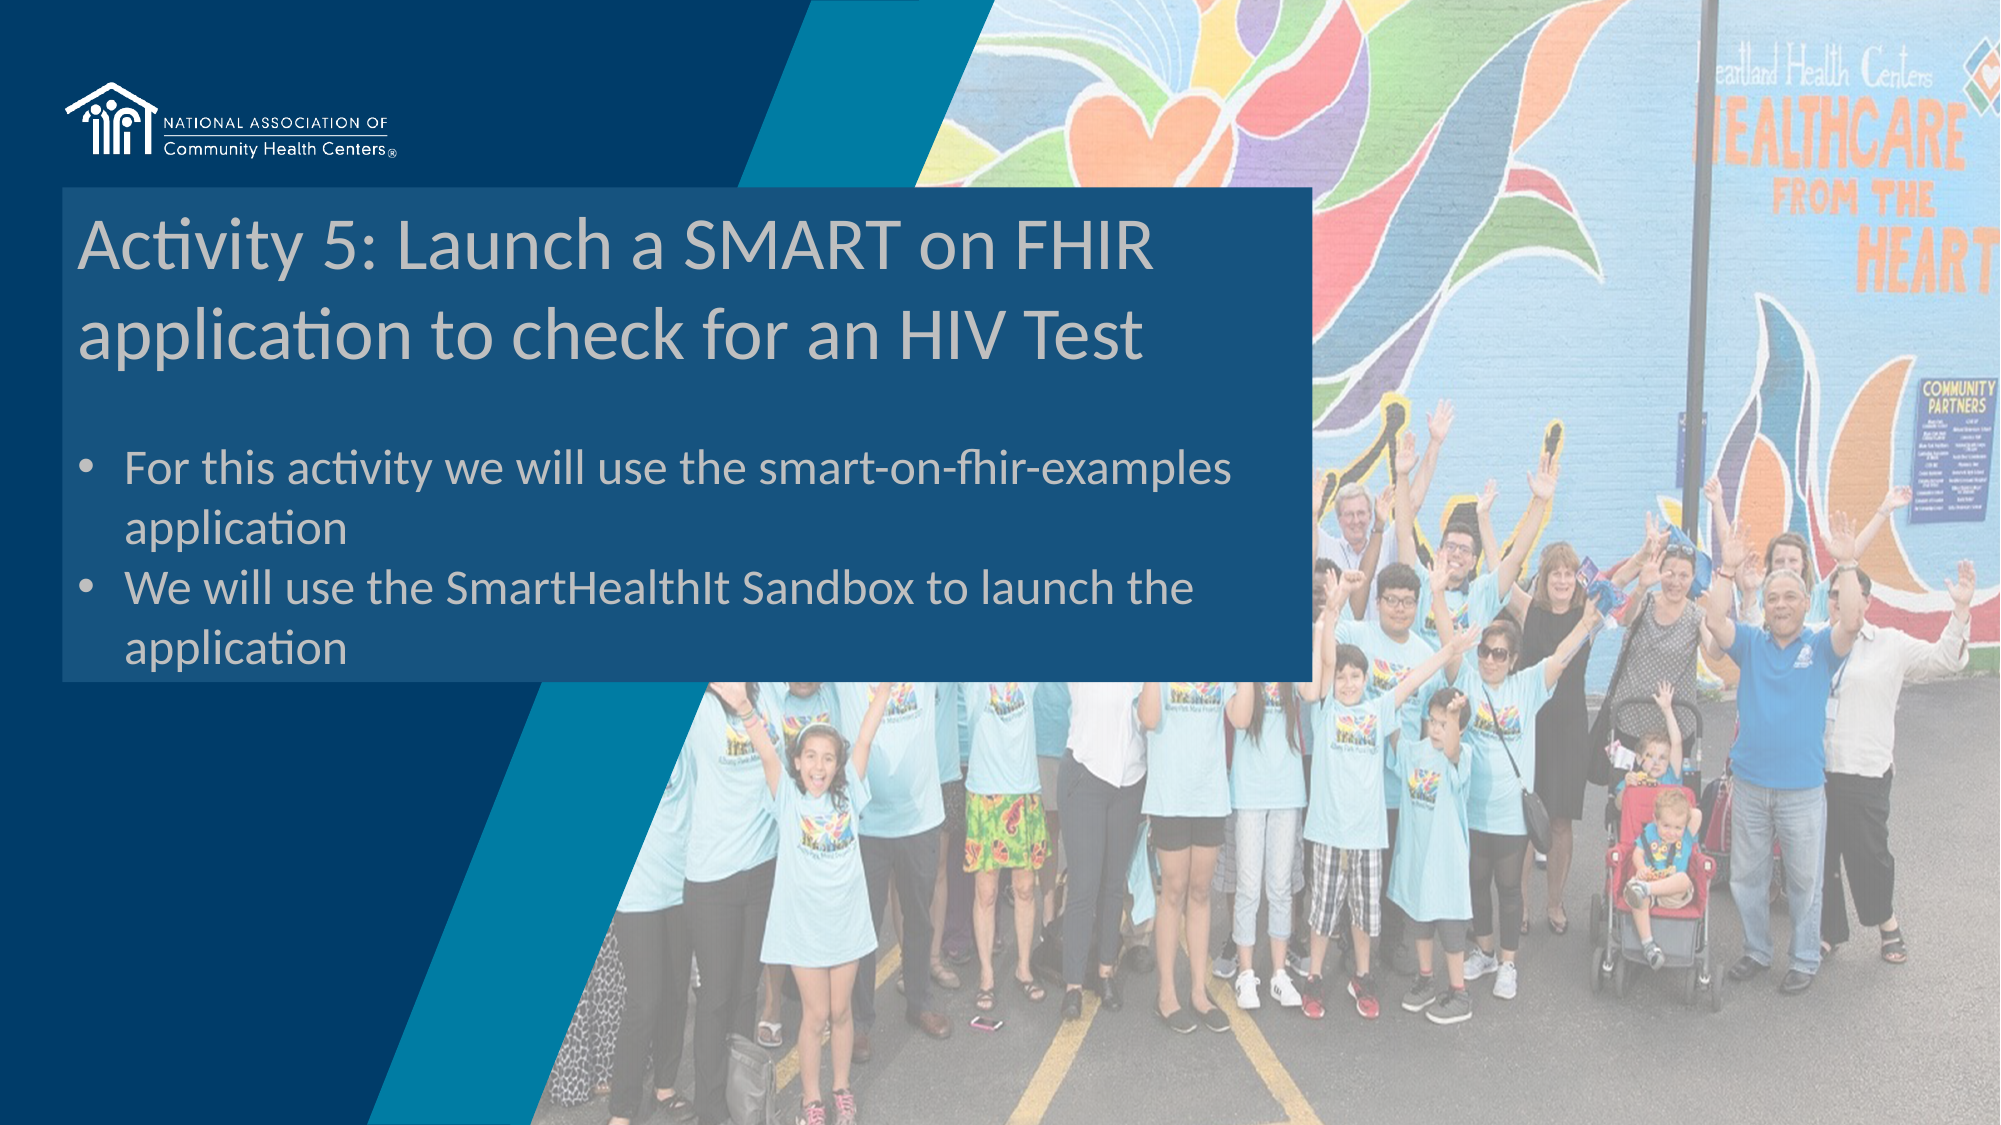

Activity 5: Launch a SMART on FHIR application to check for an HIV Test

For this activity we will use the smart-on-fhir-examples application
We will use the SmartHealthIt Sandbox to launch the application